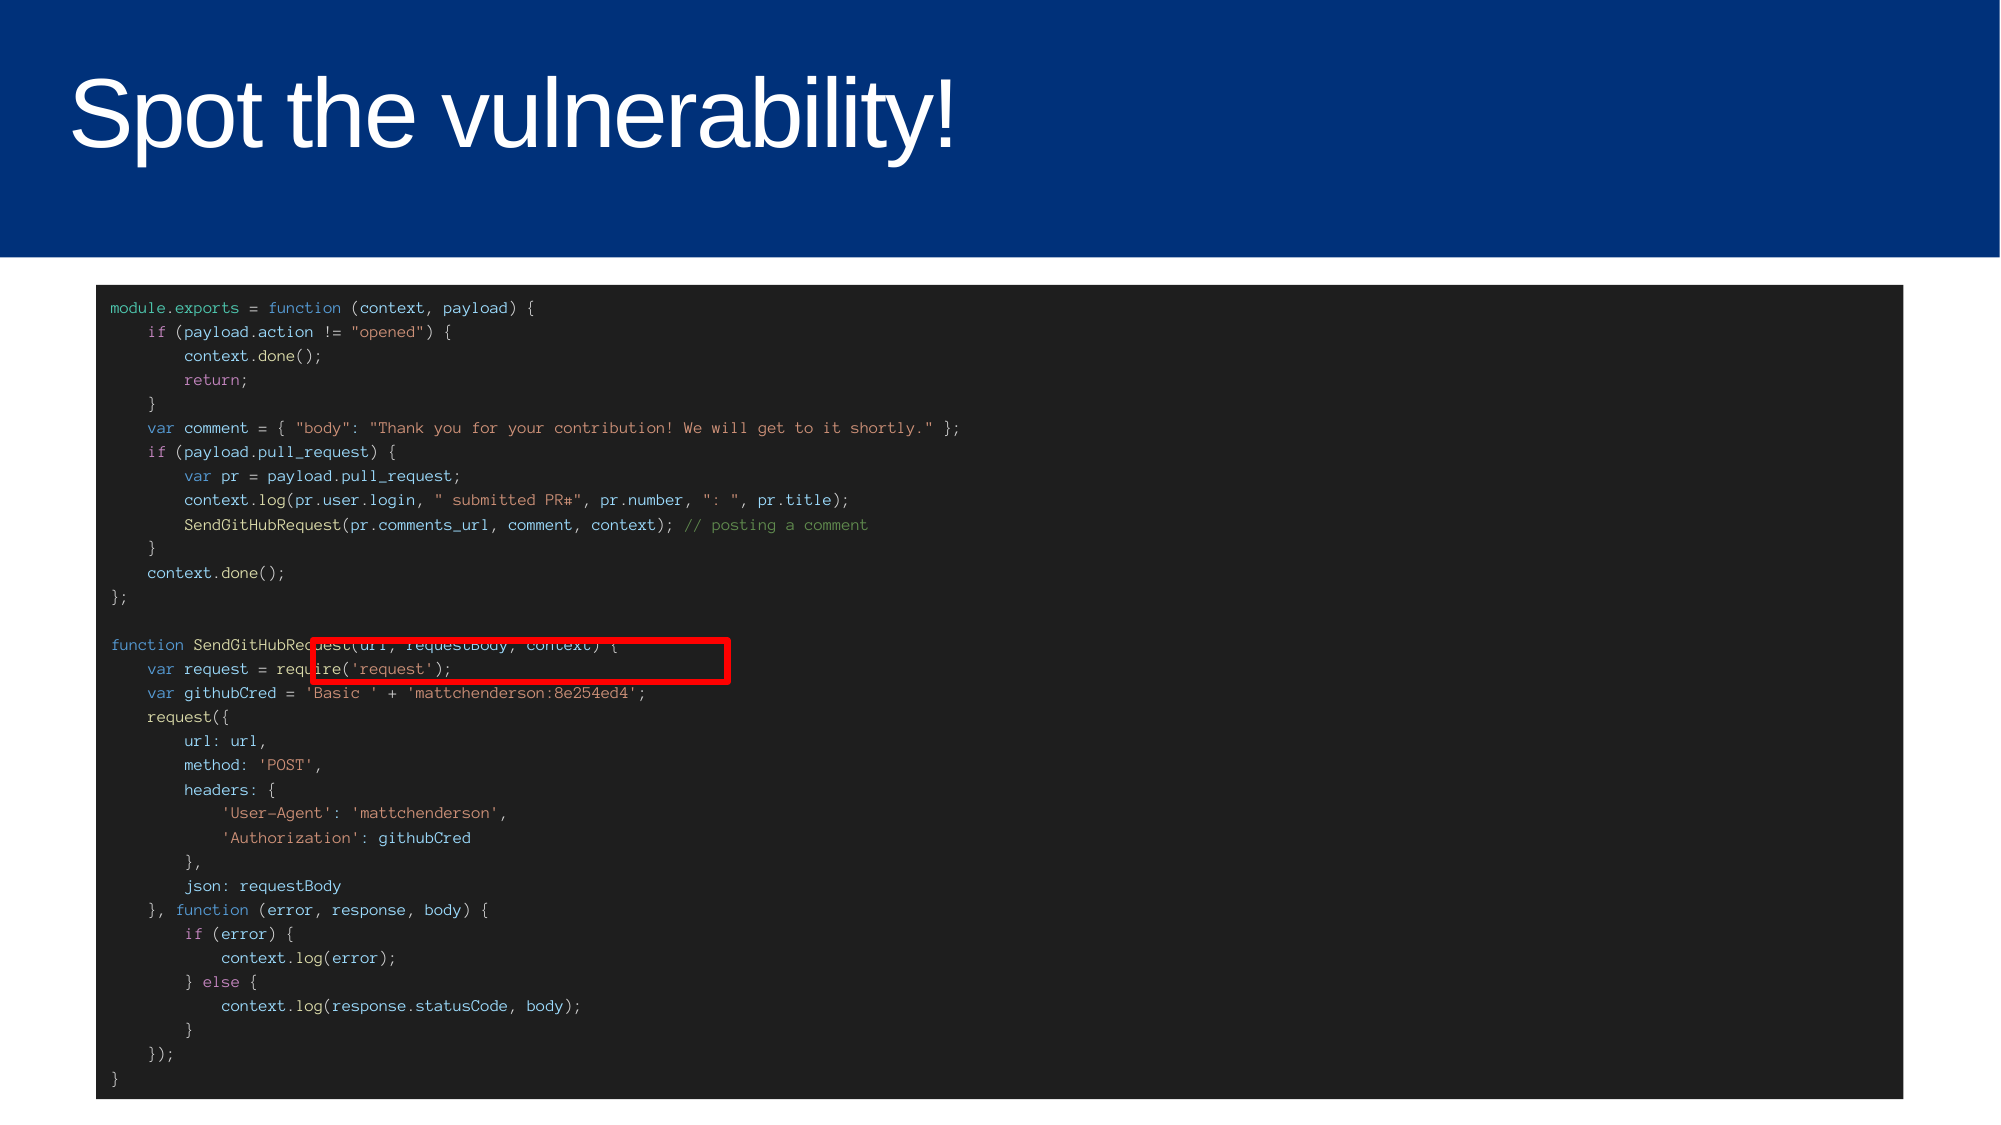

# Spot the vulnerability!
module.exports = function (context, payload) {
    if (payload.action != "opened") {
        context.done();
        return;
    }
    var comment = { "body": "Thank you for your contribution! We will get to it shortly." };
    if (payload.pull_request) {
        var pr = payload.pull_request;
        context.log(pr.user.login, " submitted PR#", pr.number, ": ", pr.title);
        SendGitHubRequest(pr.comments_url, comment, context); // posting a comment
    }
    context.done();
};

function SendGitHubRequest(url, requestBody, context) {
    var request = require('request');
    var githubCred = 'Basic ' + 'mattchenderson:8e254ed4';
    request({
        url: url,
        method: 'POST',
        headers: {
            'User-Agent': 'mattchenderson',
            'Authorization': githubCred
        },
        json: requestBody
    }, function (error, response, body) {
        if (error) {
            context.log(error);
        } else {
            context.log(response.statusCode, body);
        }
    });
}